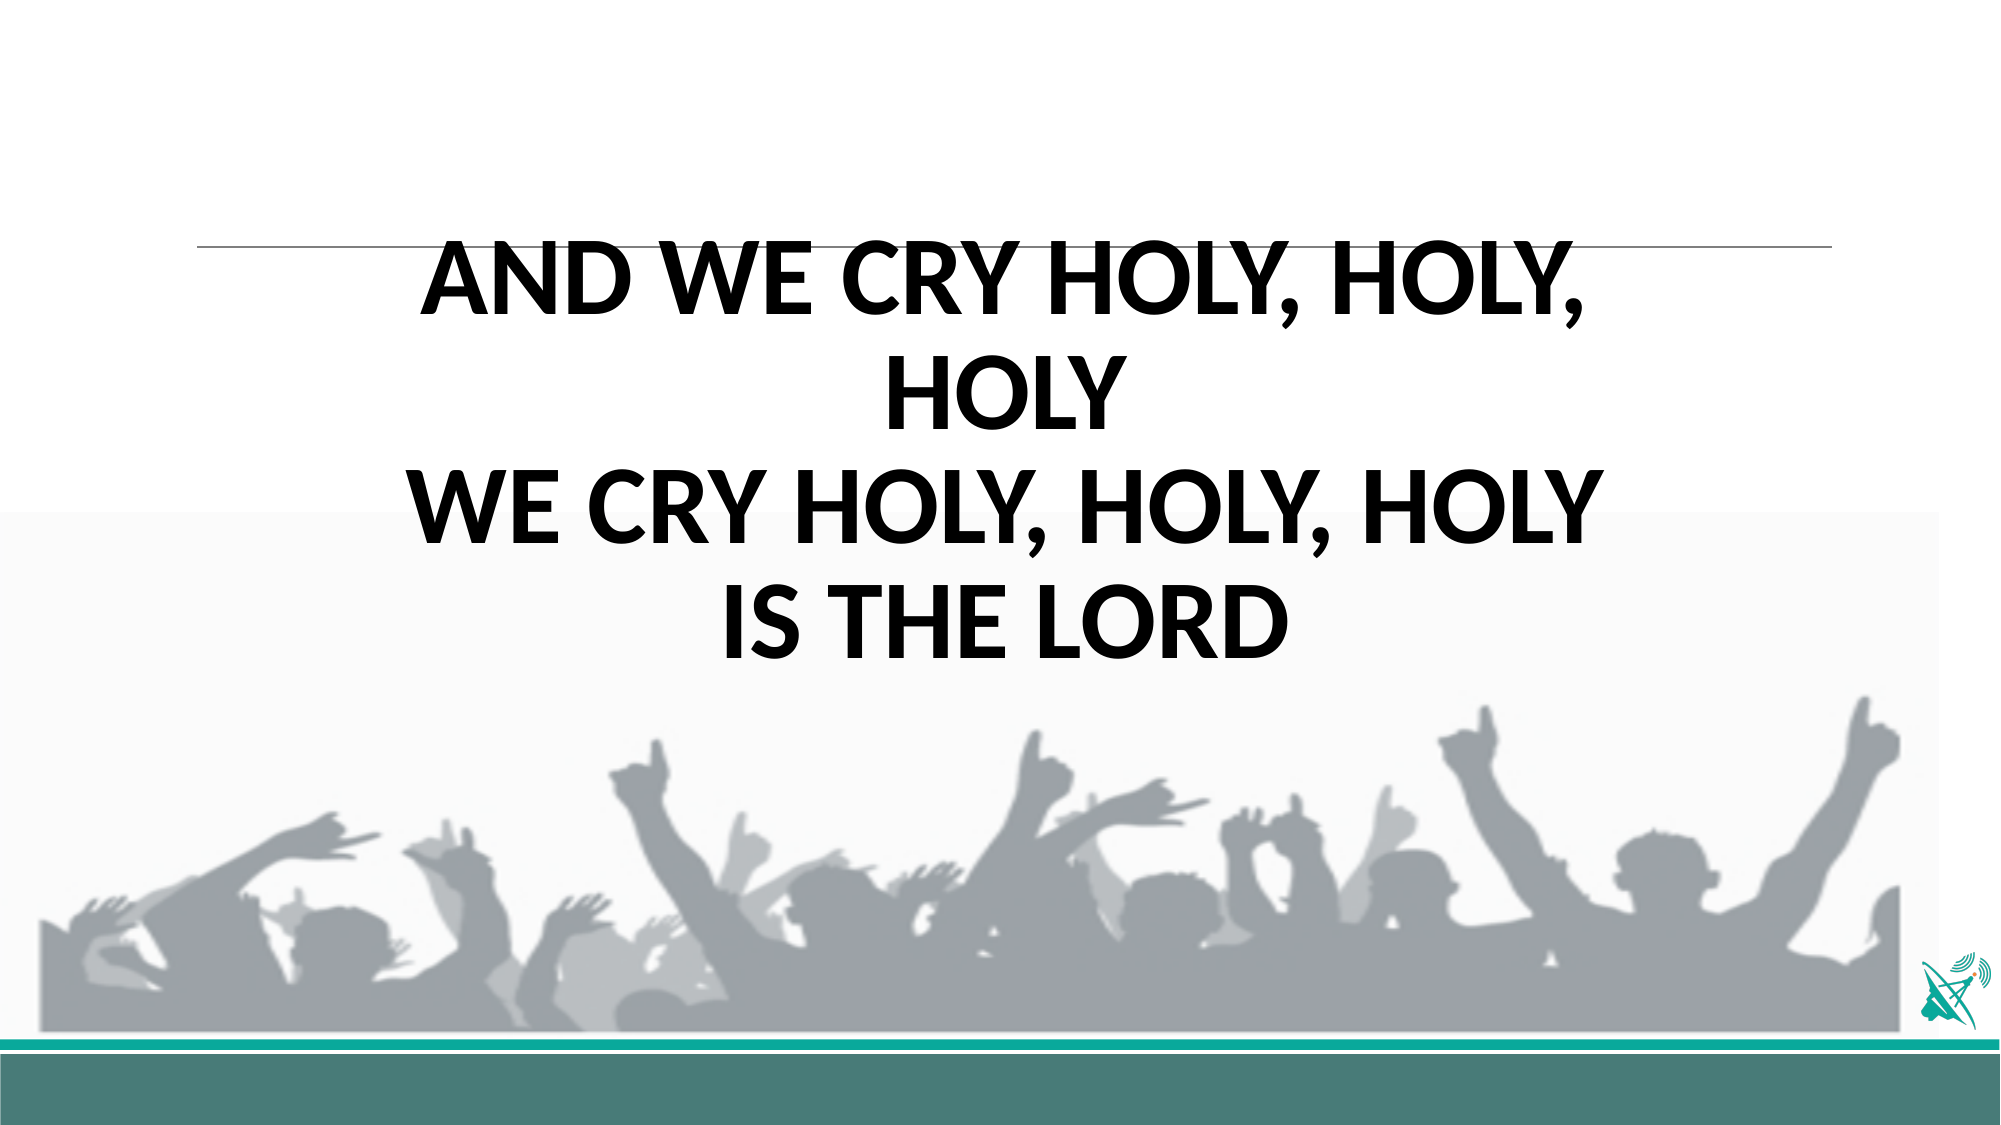

# AND WE CRY HOLY, HOLY, HOLY WE CRY HOLY, HOLY, HOLY IS THE LORD